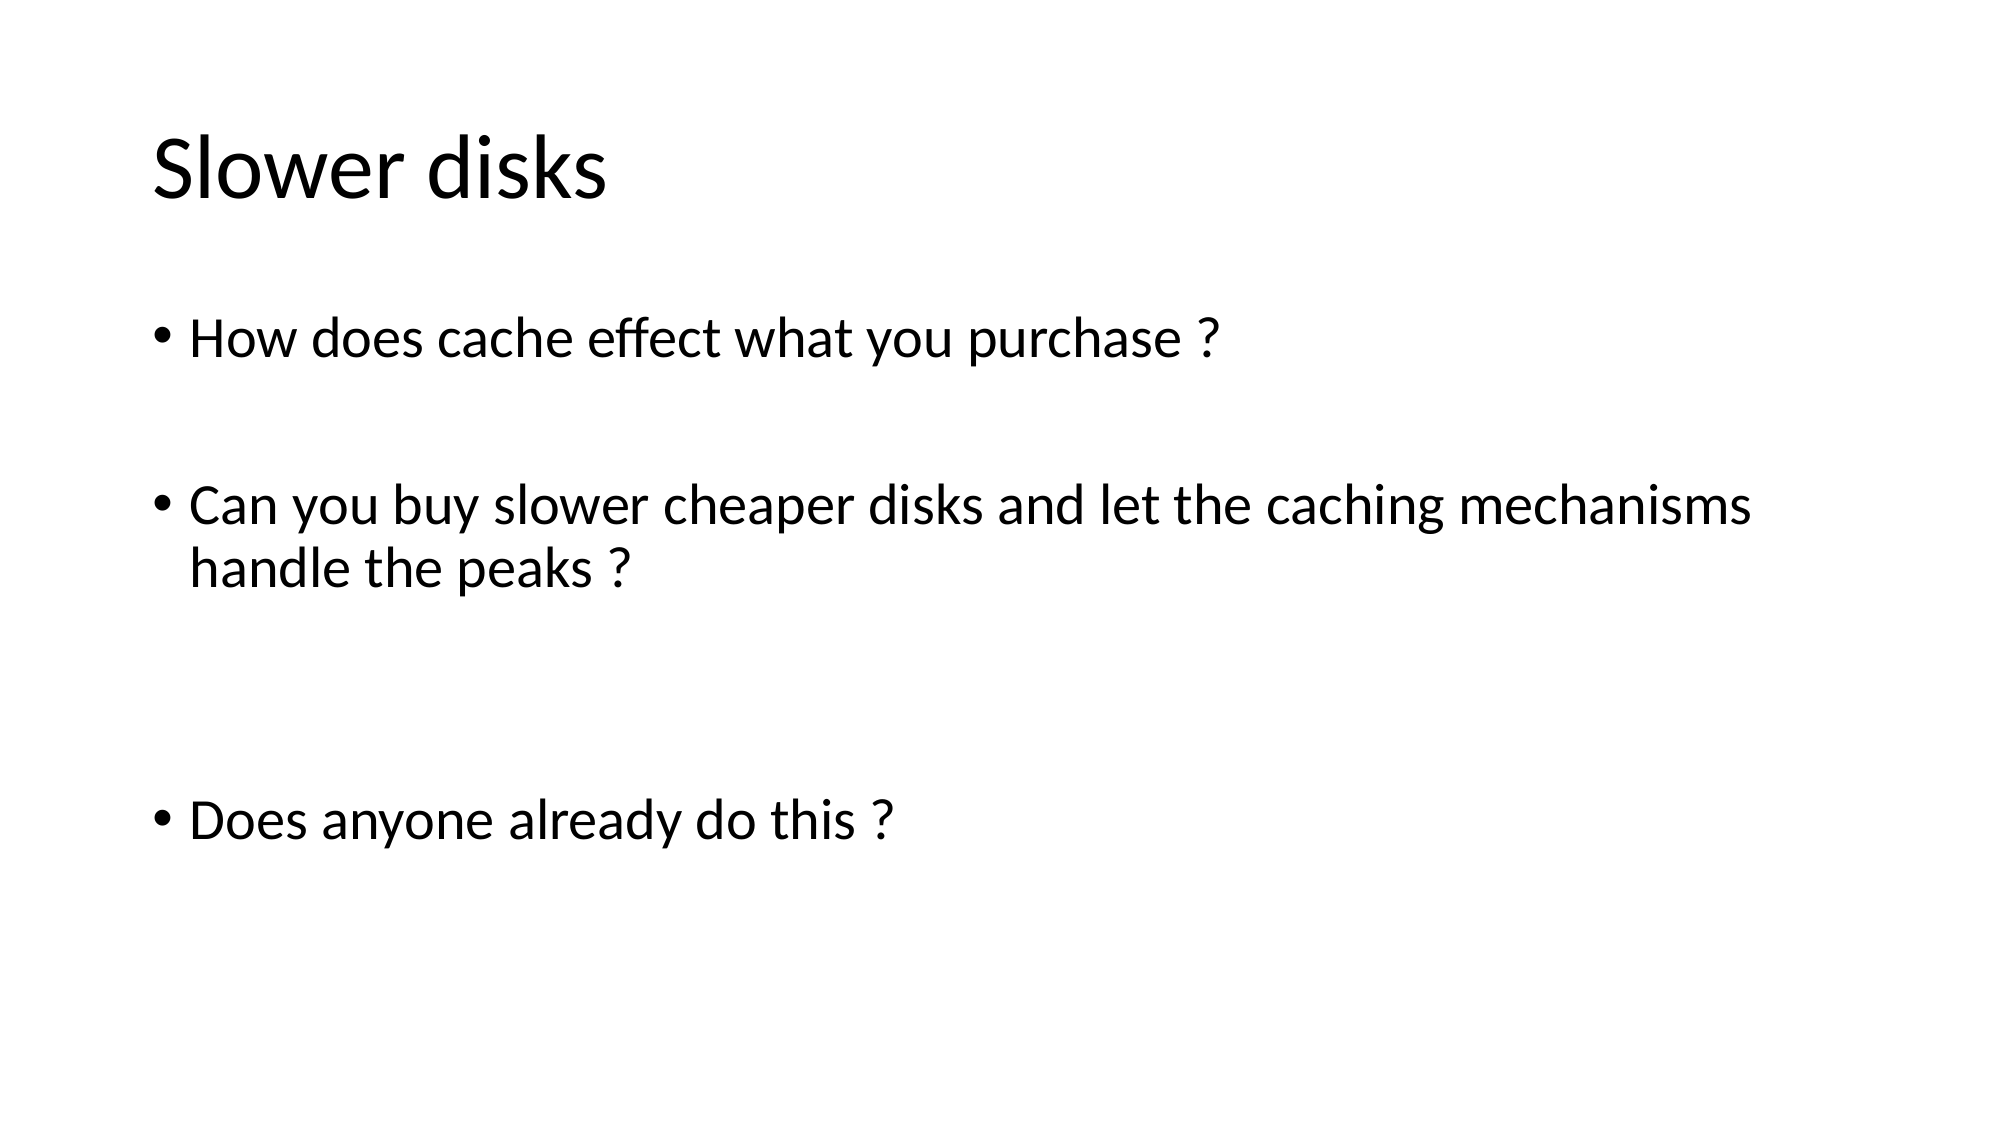

# Slower disks
How does cache effect what you purchase ?

Can you buy slower cheaper disks and let the caching mechanisms handle the peaks ?

Does anyone already do this ?